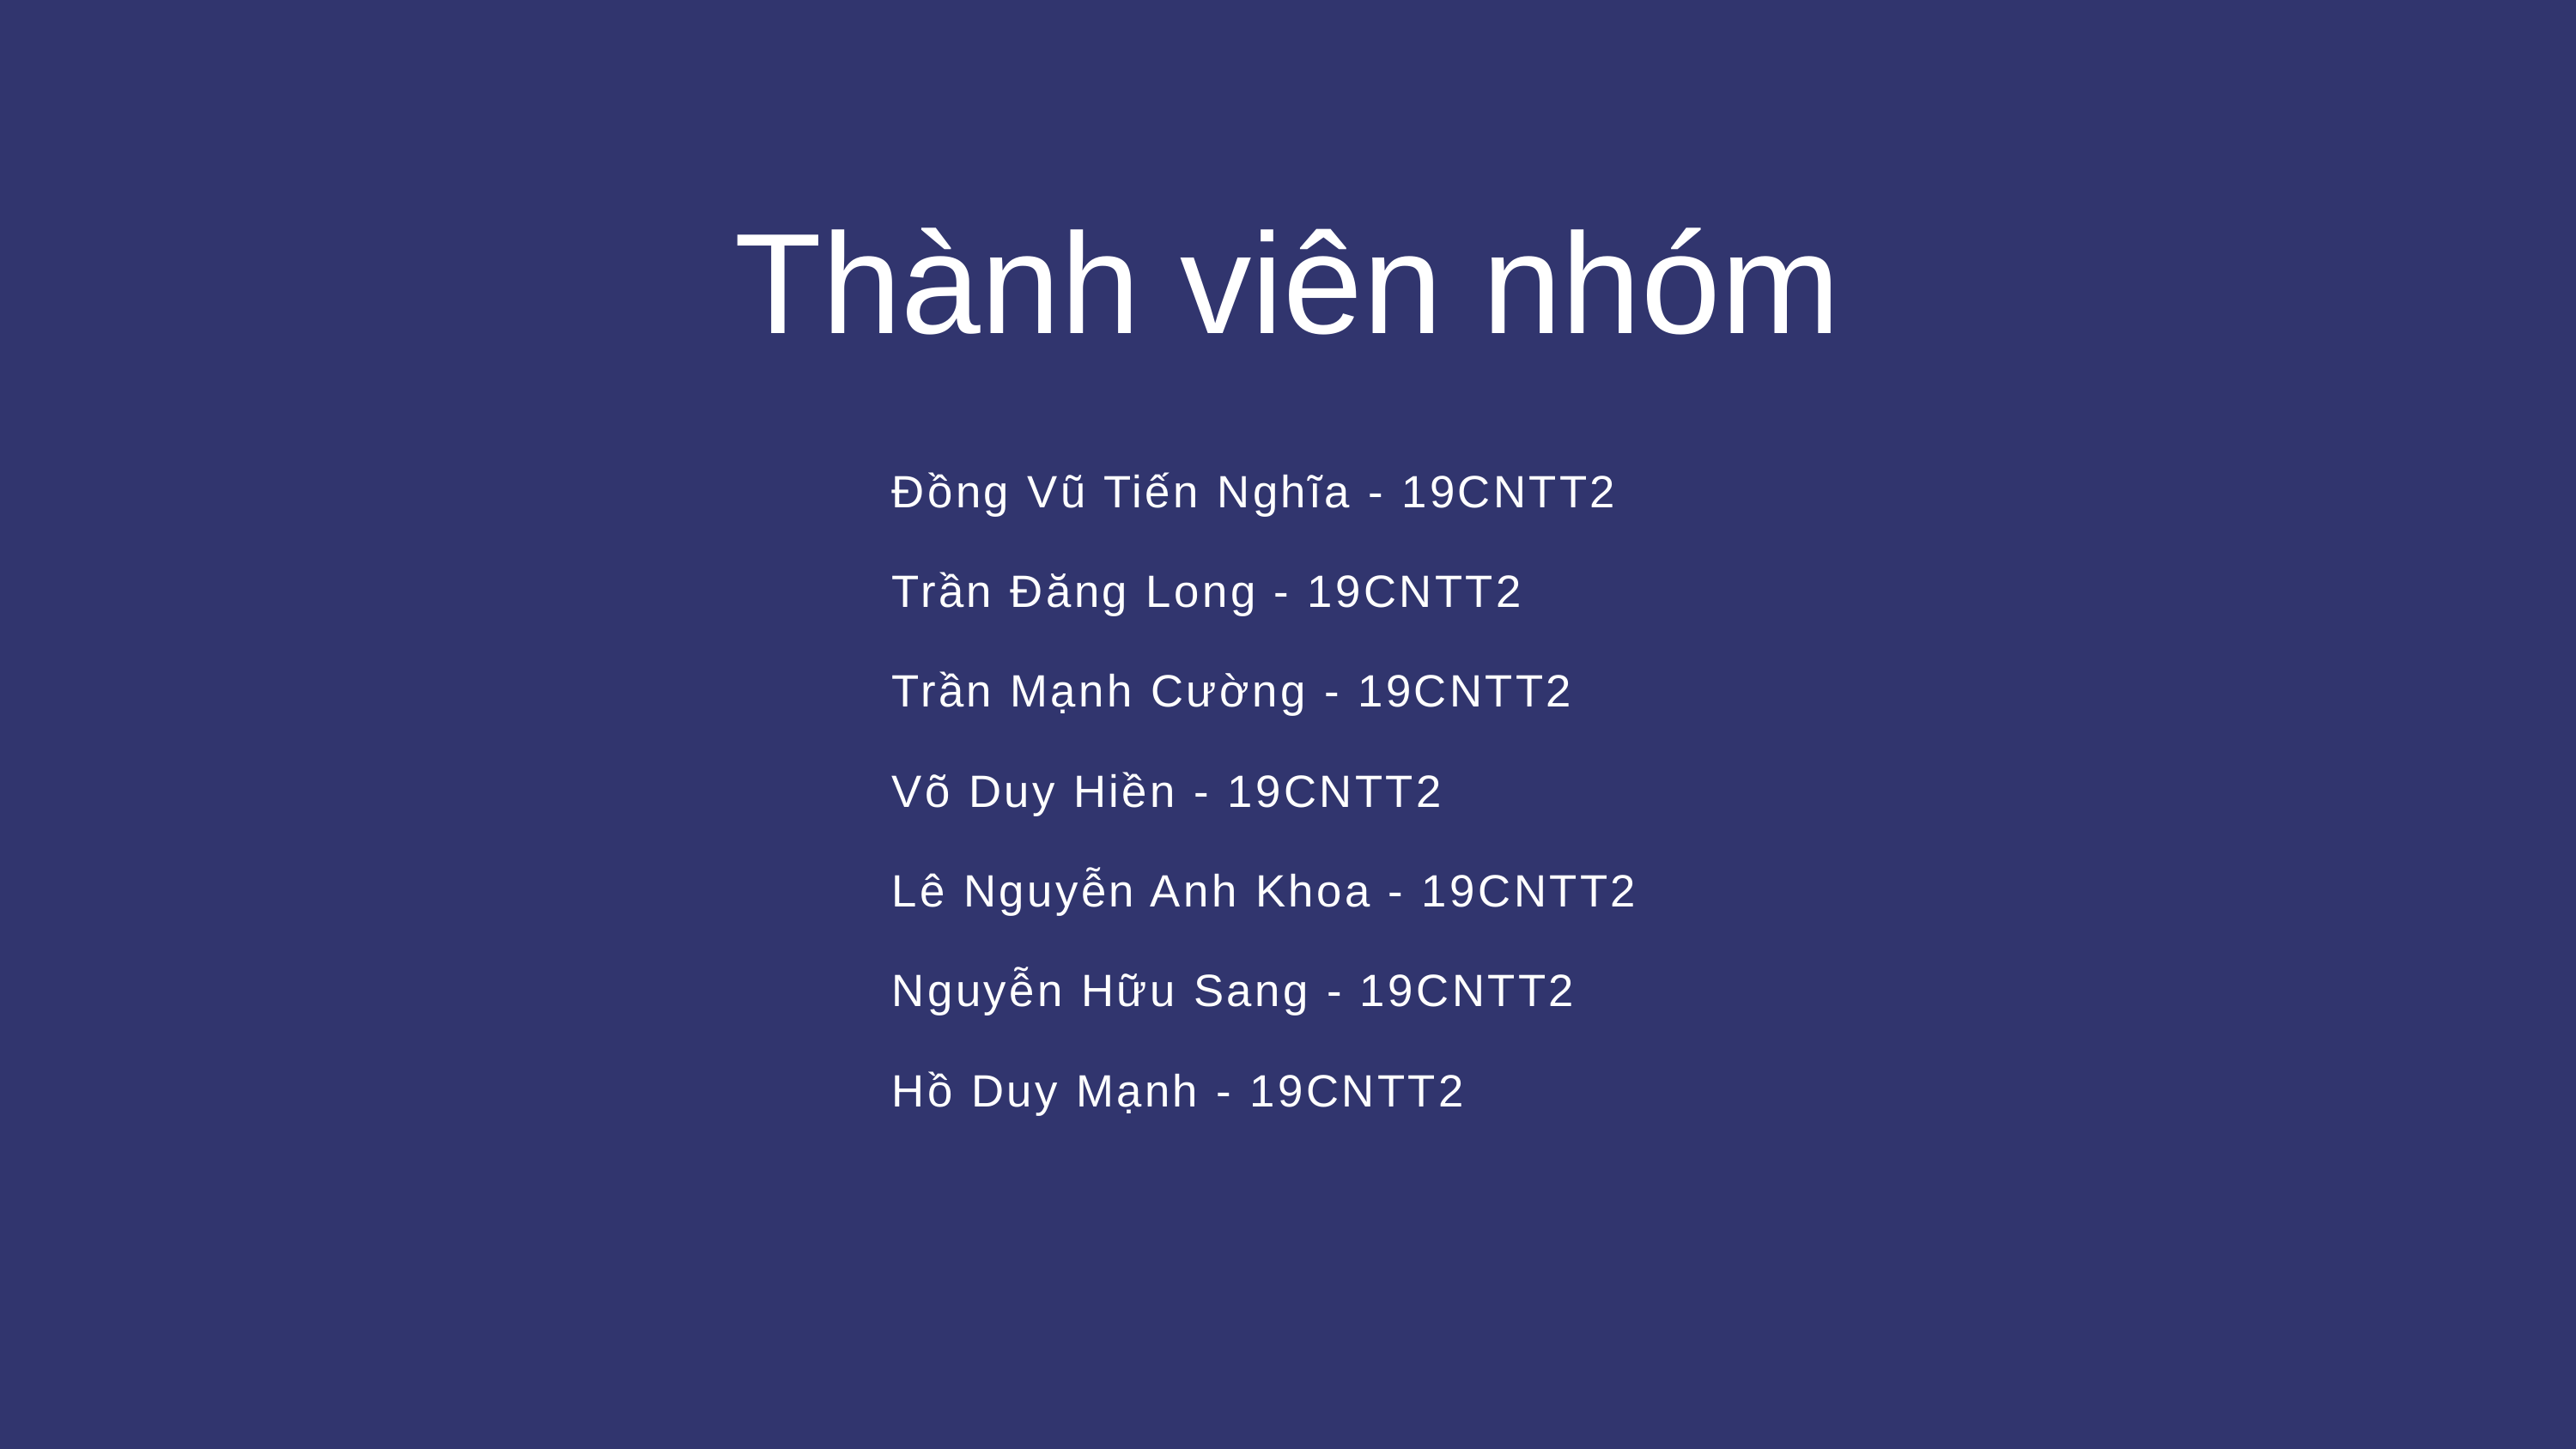

Thành viên nhóm
Đồng Vũ Tiến Nghĩa - 19CNTT2
Trần Đăng Long - 19CNTT2
Trần Mạnh Cường - 19CNTT2
Võ Duy Hiền - 19CNTT2
Lê Nguyễn Anh Khoa - 19CNTT2
Nguyễn Hữu Sang - 19CNTT2
Hồ Duy Mạnh - 19CNTT2